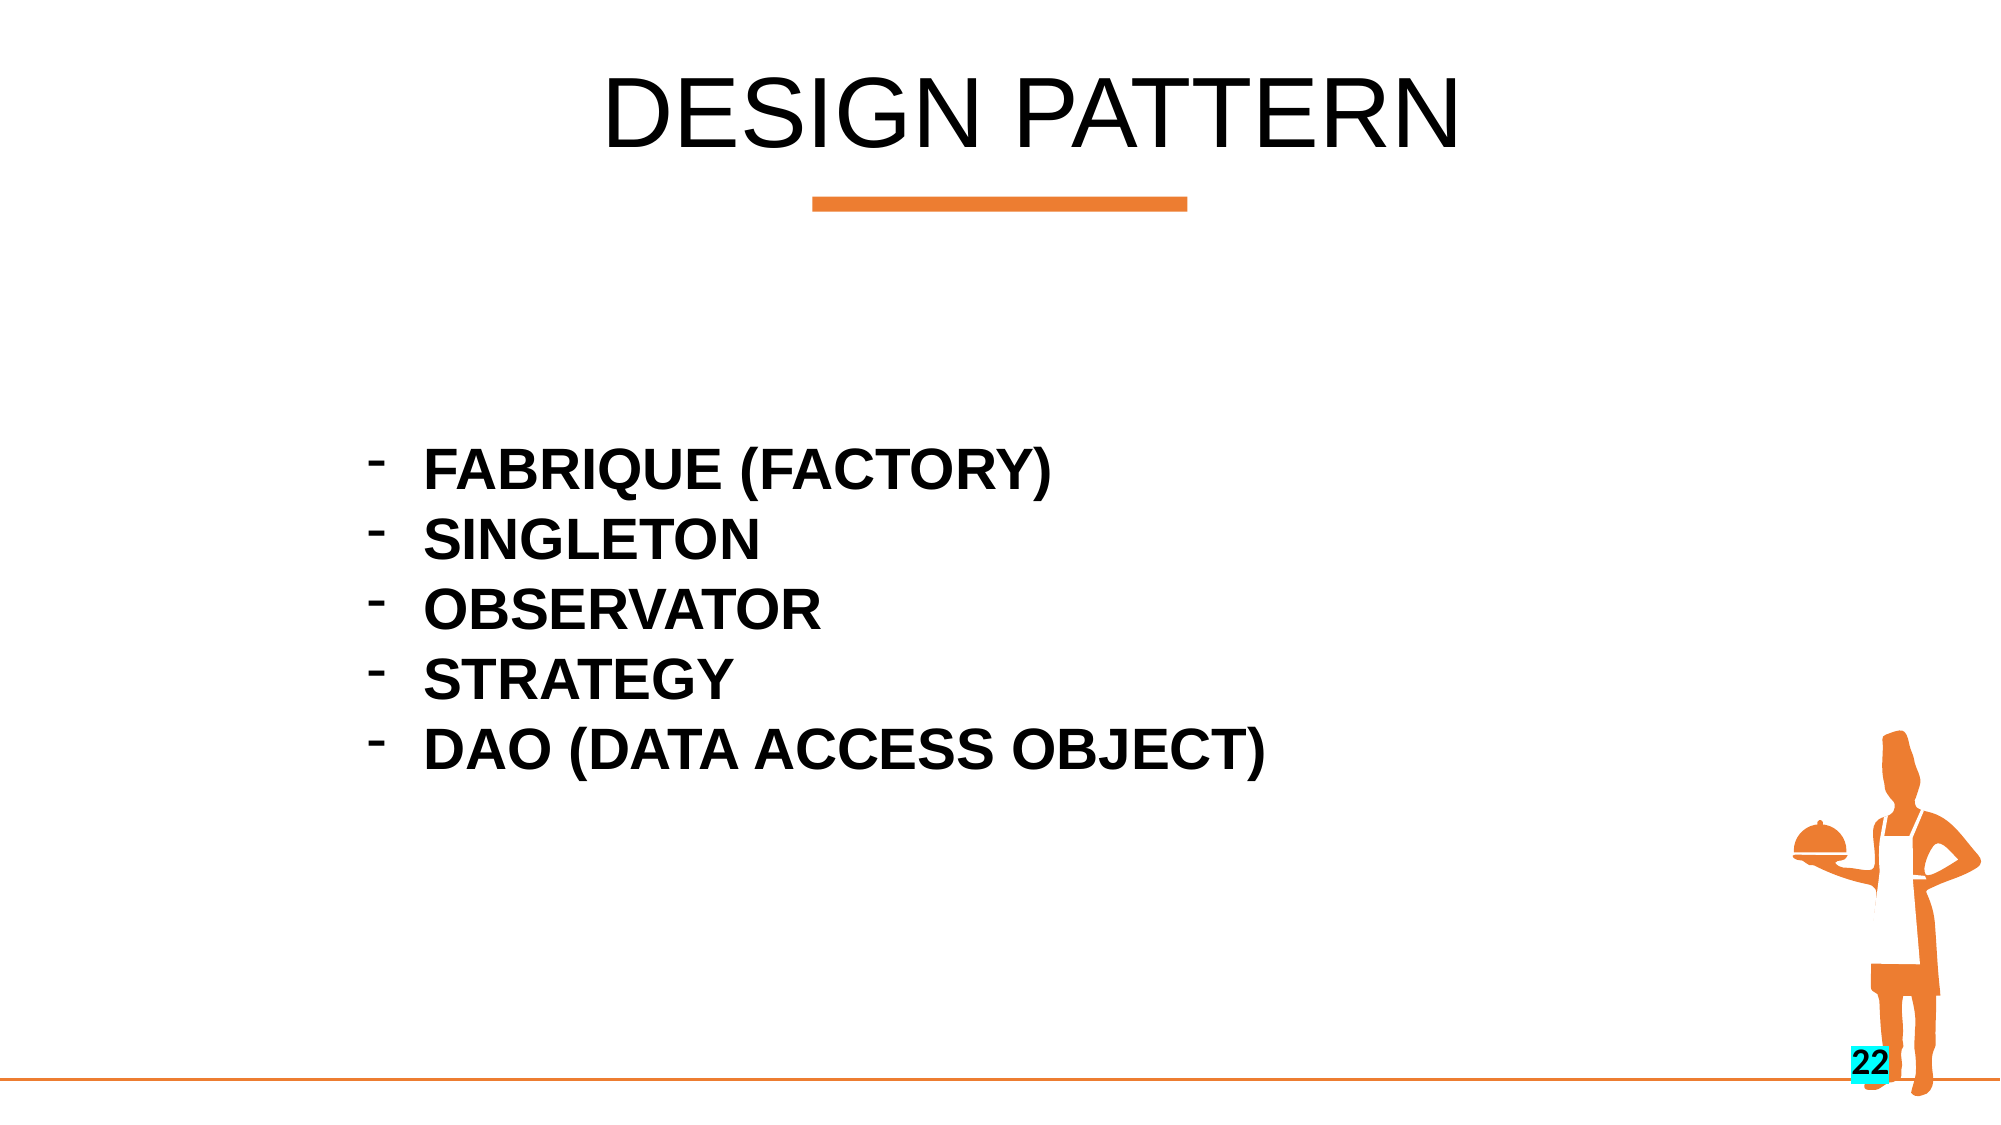

DESIGN PATTERN
FABRIQUE (FACTORY)
SINGLETON
OBSERVATOR
STRATEGY
DAO (DATA ACCESS OBJECT)
22